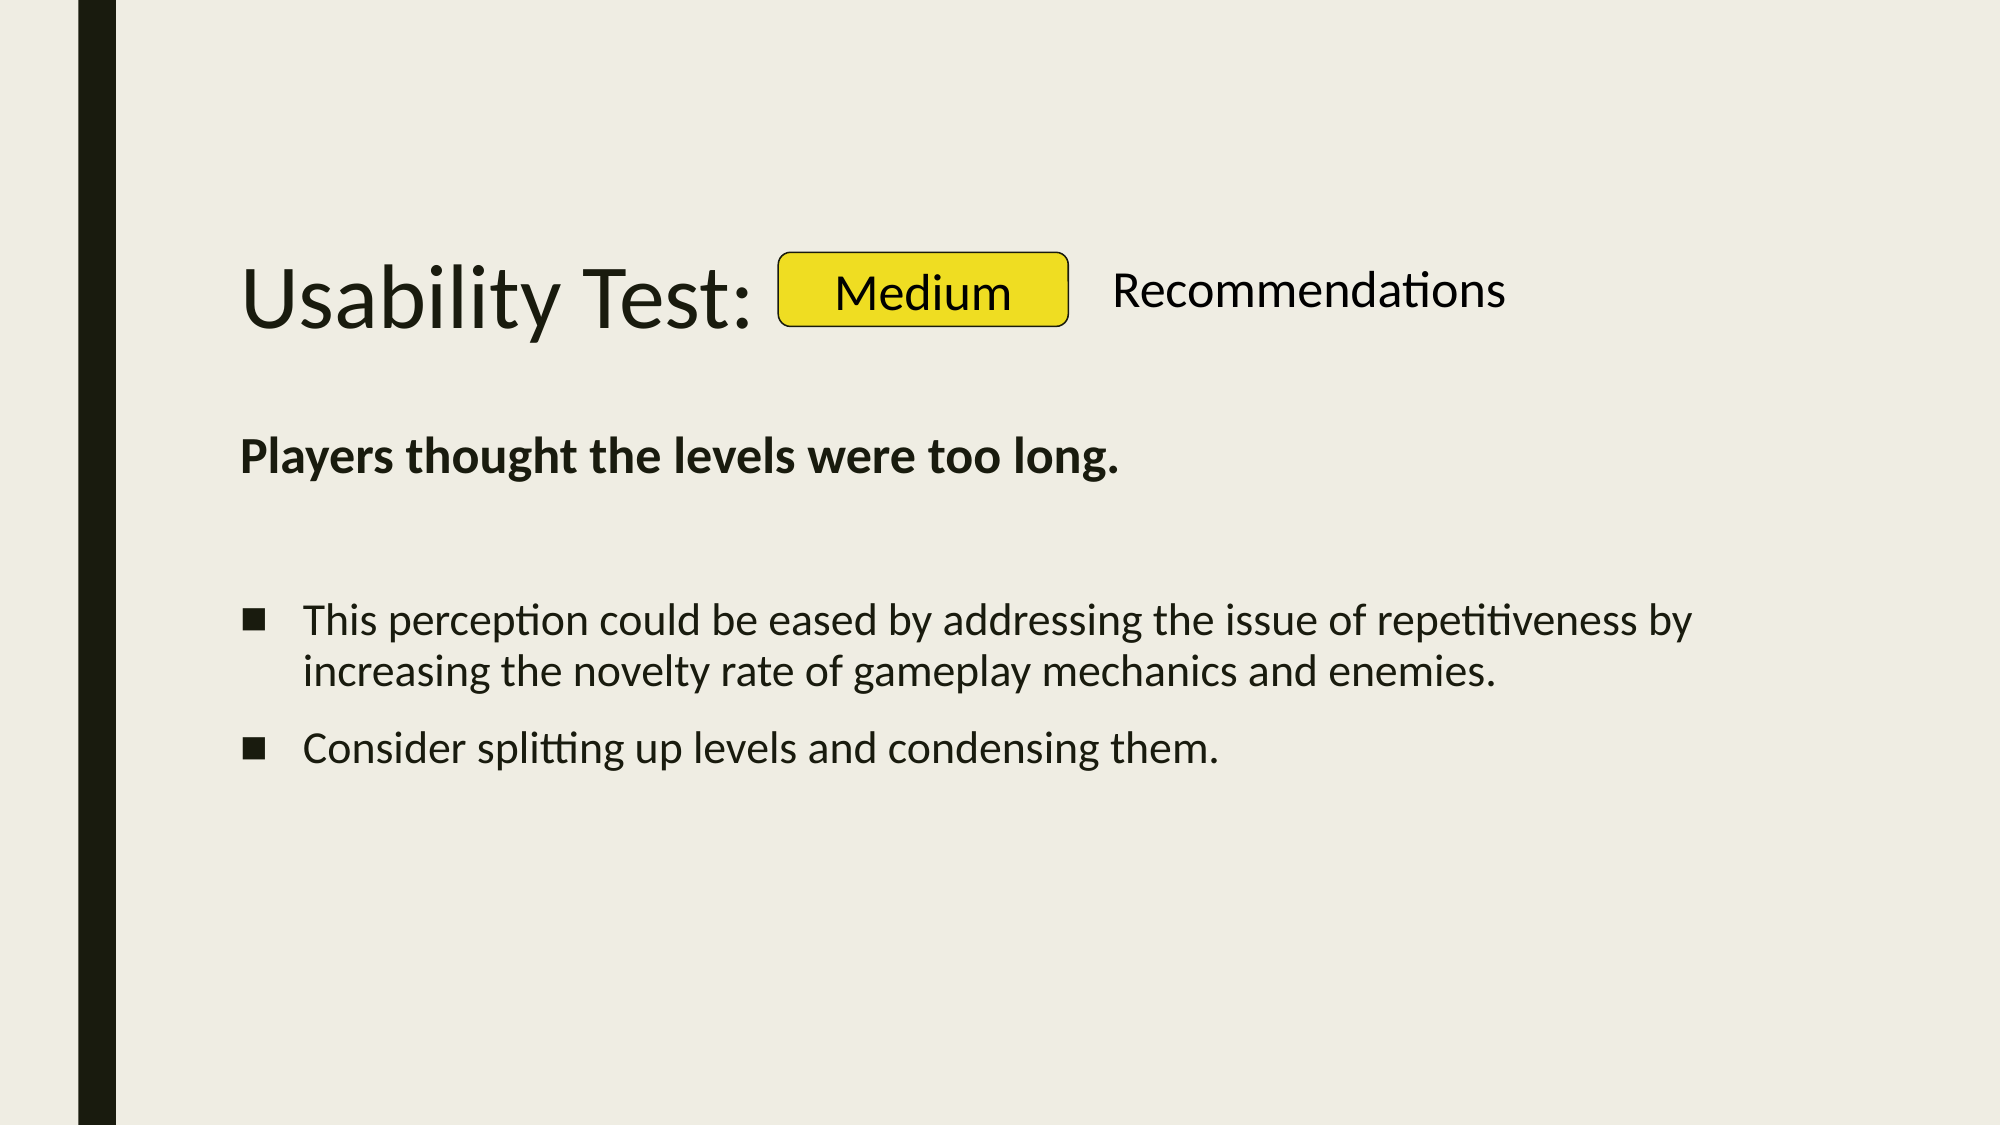

# Usability Test:
Recommendations
Medium
Players thought the levels were too long.

This perception could be eased by addressing the issue of repetitiveness by increasing the novelty rate of gameplay mechanics and enemies.
Consider splitting up levels and condensing them.